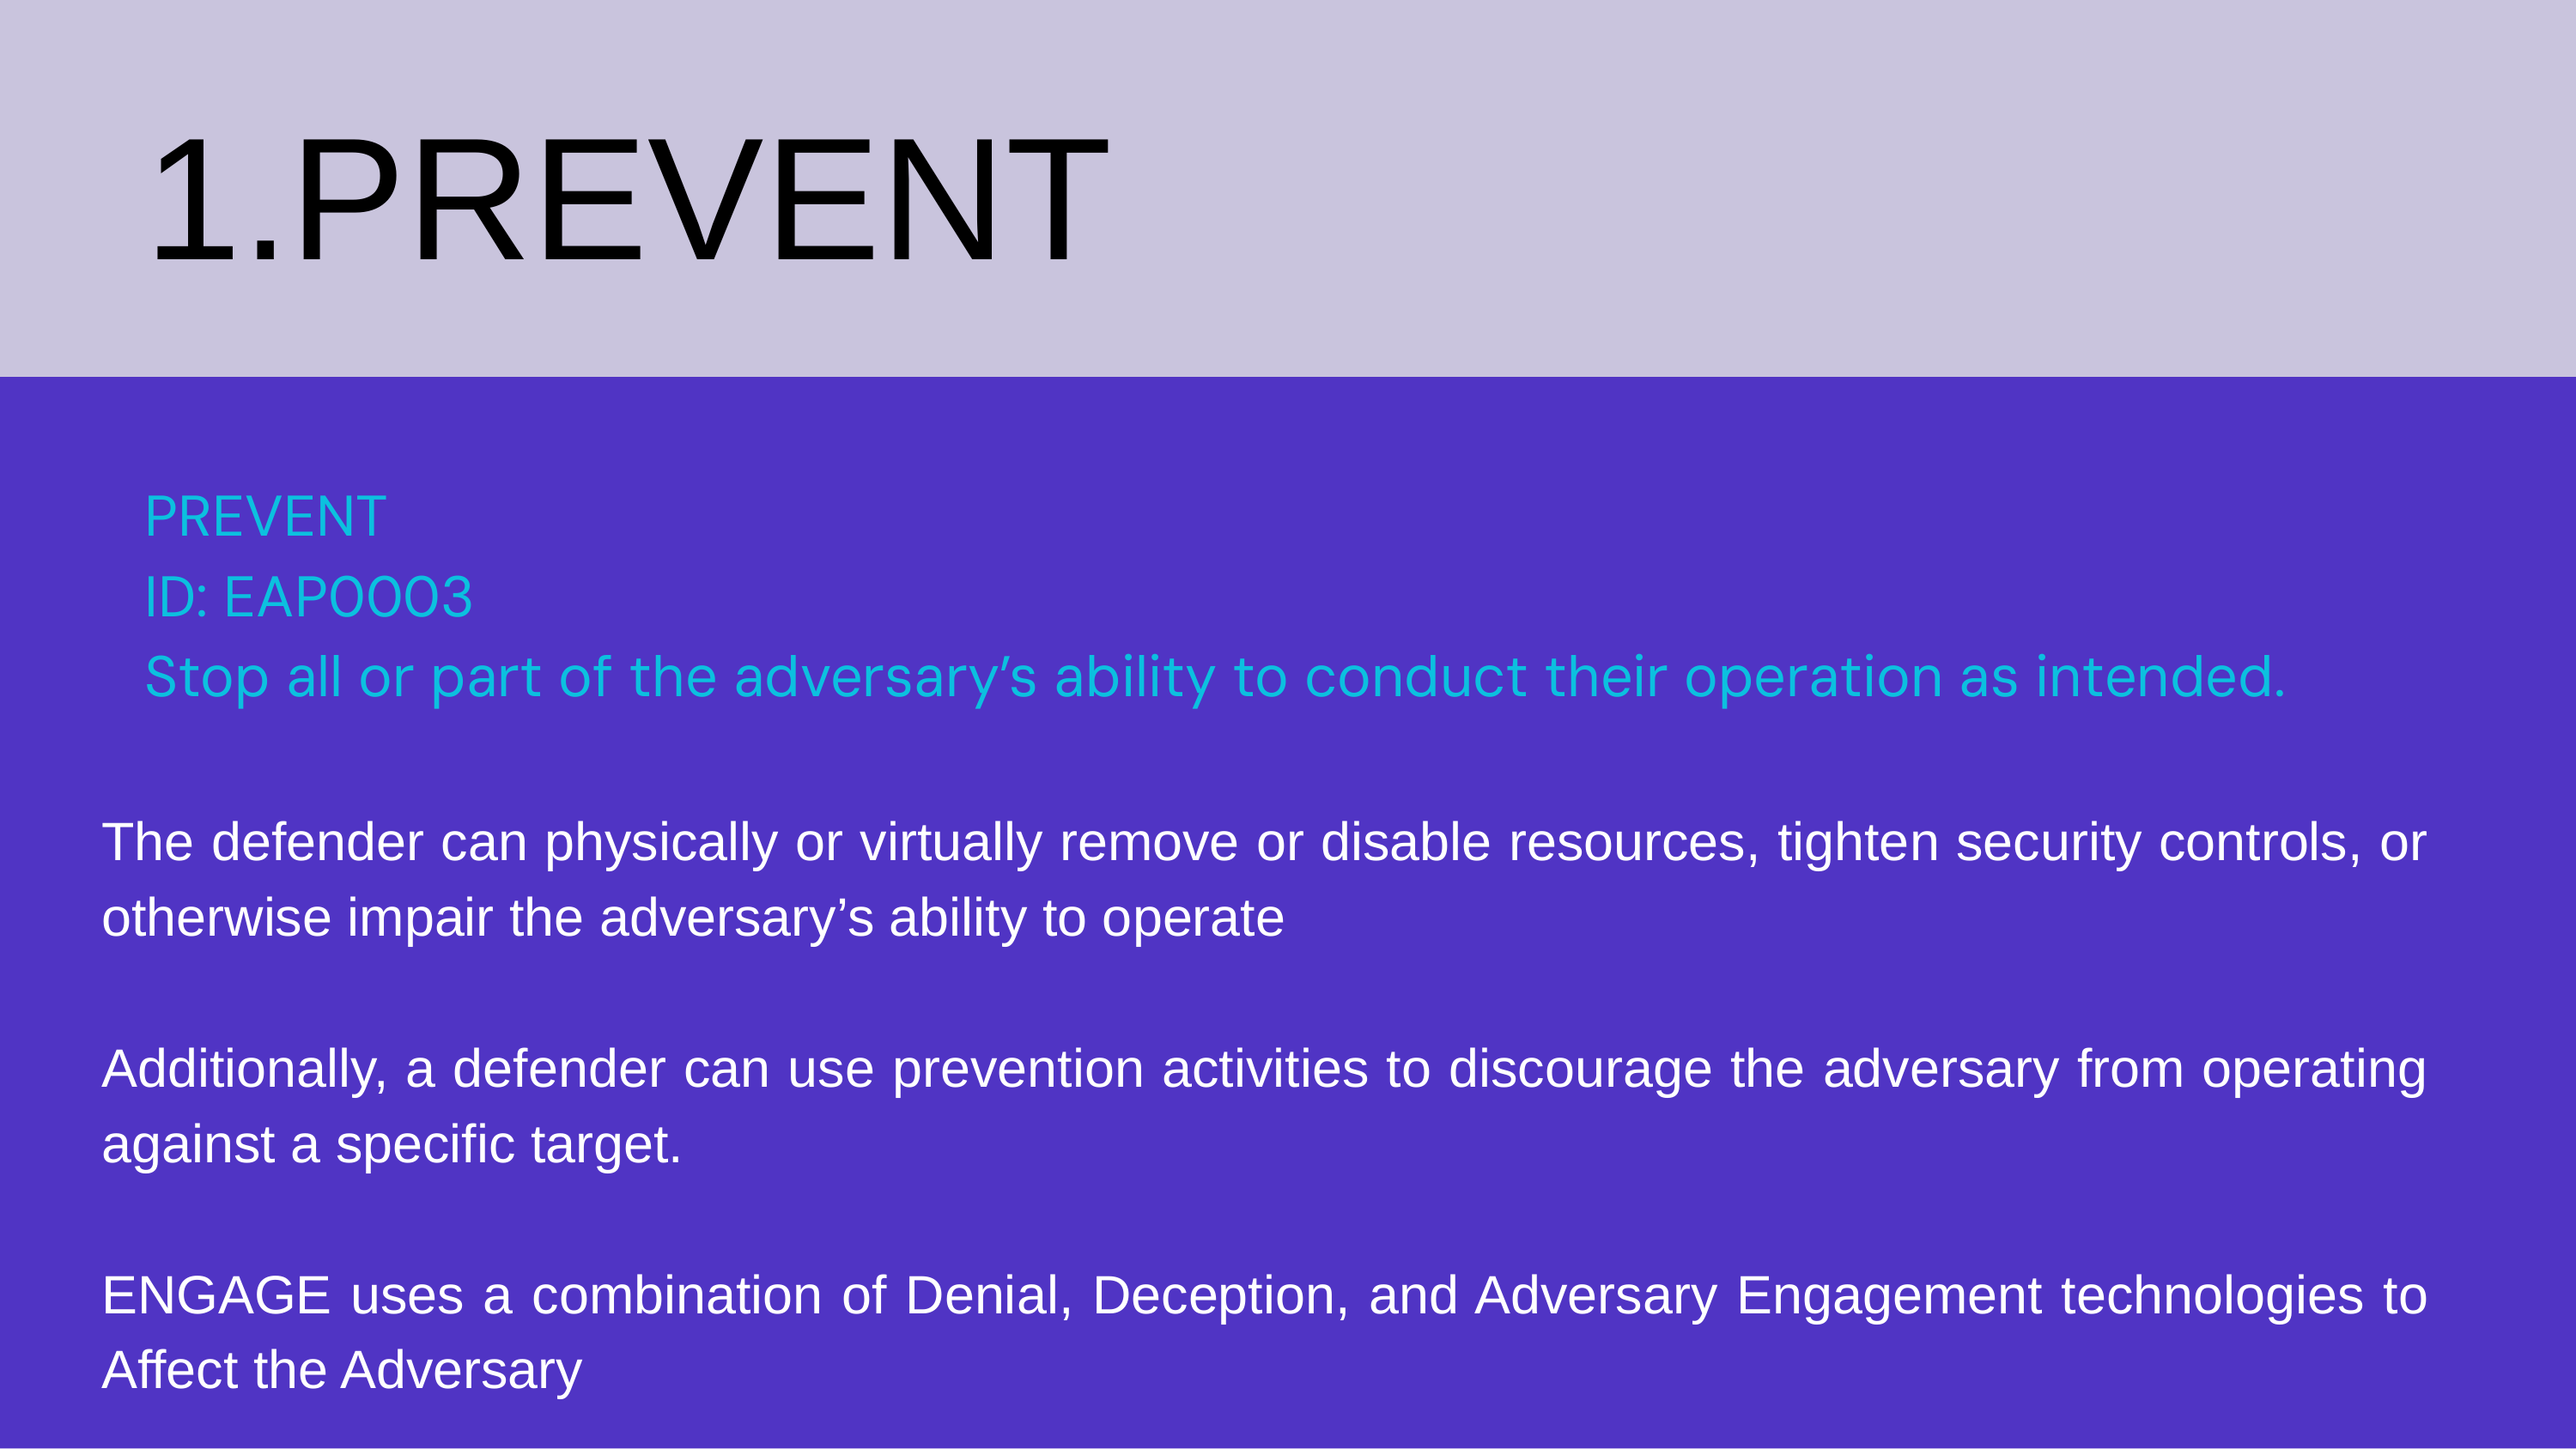

1.PREVENT
PREVENT
ID: EAP0003
Stop all or part of the adversary’s ability to conduct their operation as intended.

The defender can physically or virtually remove or disable resources, tighten security controls, or otherwise impair the adversary’s ability to operate

Additionally, a defender can use prevention activities to discourage the adversary from operating against a specific target.

ENGAGE uses a combination of Denial, Deception, and Adversary Engagement technologies to Affect the Adversary